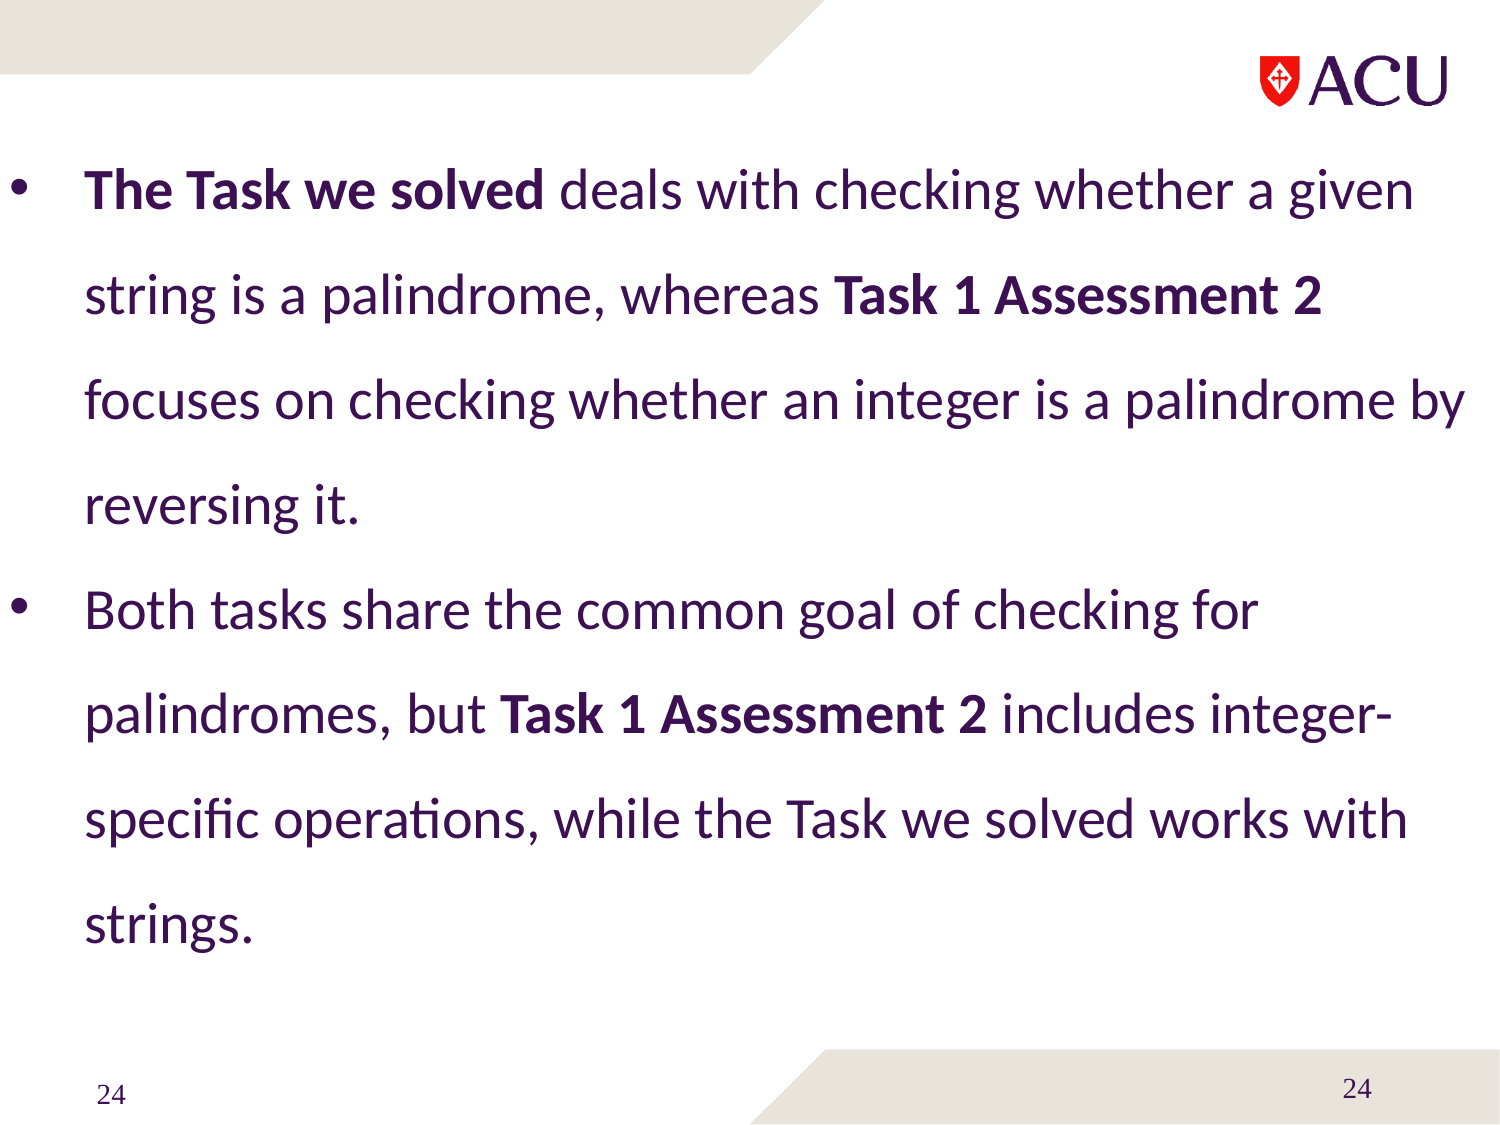

The Task we solved deals with checking whether a given string is a palindrome, whereas Task 1 Assessment 2 focuses on checking whether an integer is a palindrome by reversing it.
Both tasks share the common goal of checking for palindromes, but Task 1 Assessment 2 includes integer-specific operations, while the Task we solved works with strings.
24
24